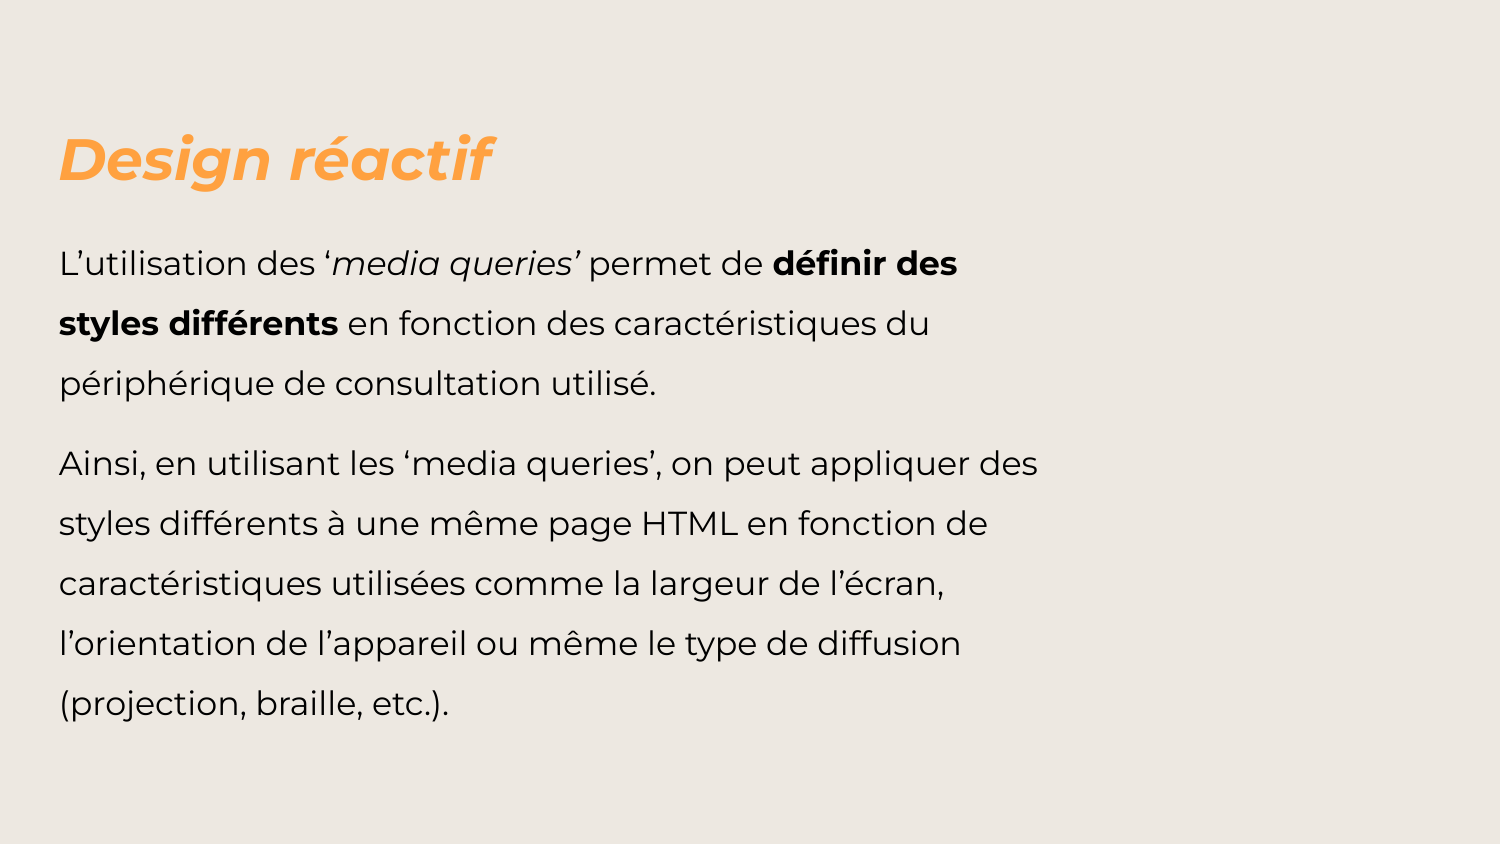

Design réactif

L’utilisation des ‘media queries’ permet de définir des styles différents en fonction des caractéristiques du périphérique de consultation utilisé.
Ainsi, en utilisant les ‘media queries’, on peut appliquer des styles différents à une même page HTML en fonction de caractéristiques utilisées comme la largeur de l’écran, l’orientation de l’appareil ou même le type de diffusion (projection, braille, etc.).